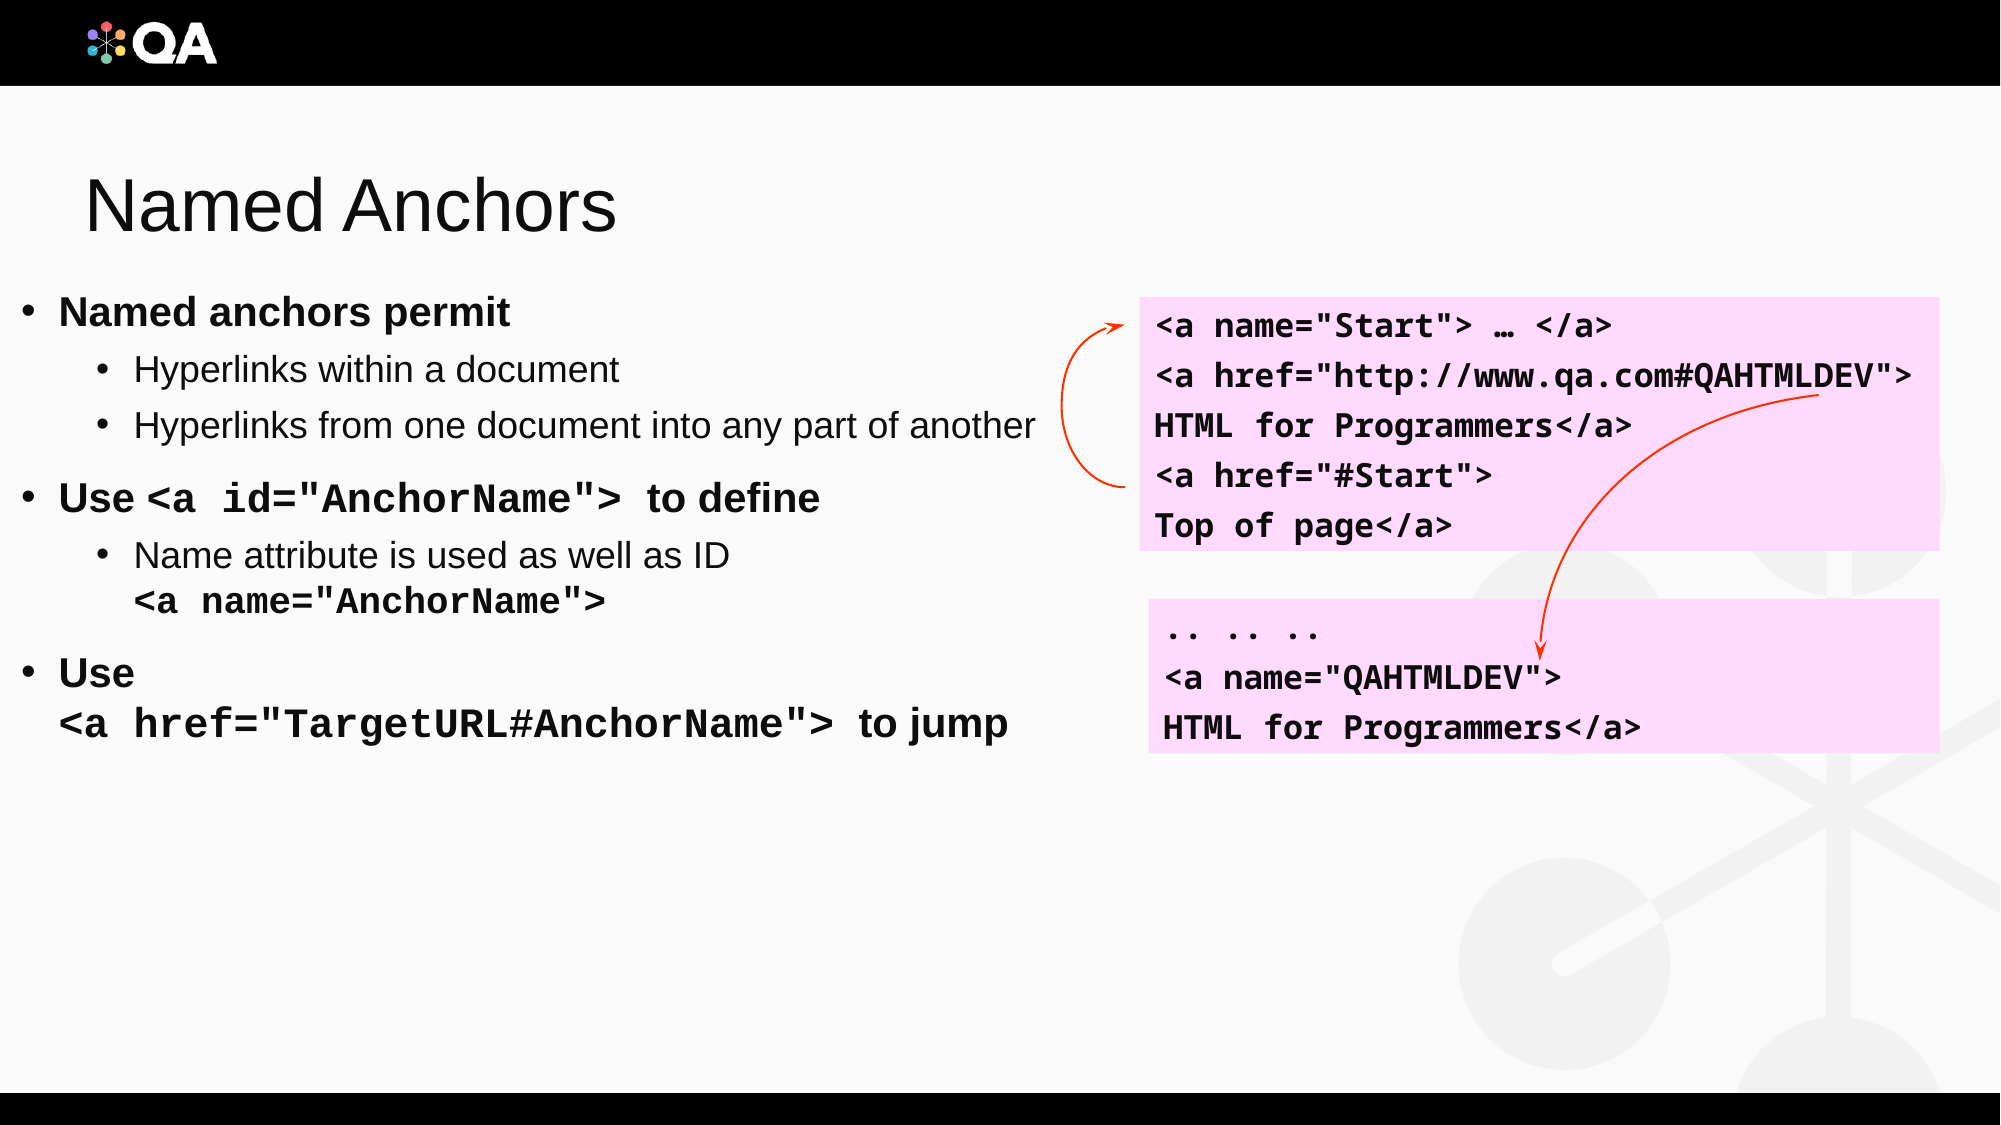

# Named Anchors
Named anchors permit
Hyperlinks within a document
Hyperlinks from one document into any part of another
Use <a id="AnchorName"> to define
Name attribute is used as well as ID
<a name="AnchorName">
Use
<a href="TargetURL#AnchorName"> to jump

<a name="Start"> … </a>
<a href="http://www.qa.com#QAHTMLDEV">
HTML for Programmers</a>
<a href="#Start">
Top of page</a>

.. .. ..
<a name="QAHTMLDEV">
HTML for Programmers</a>